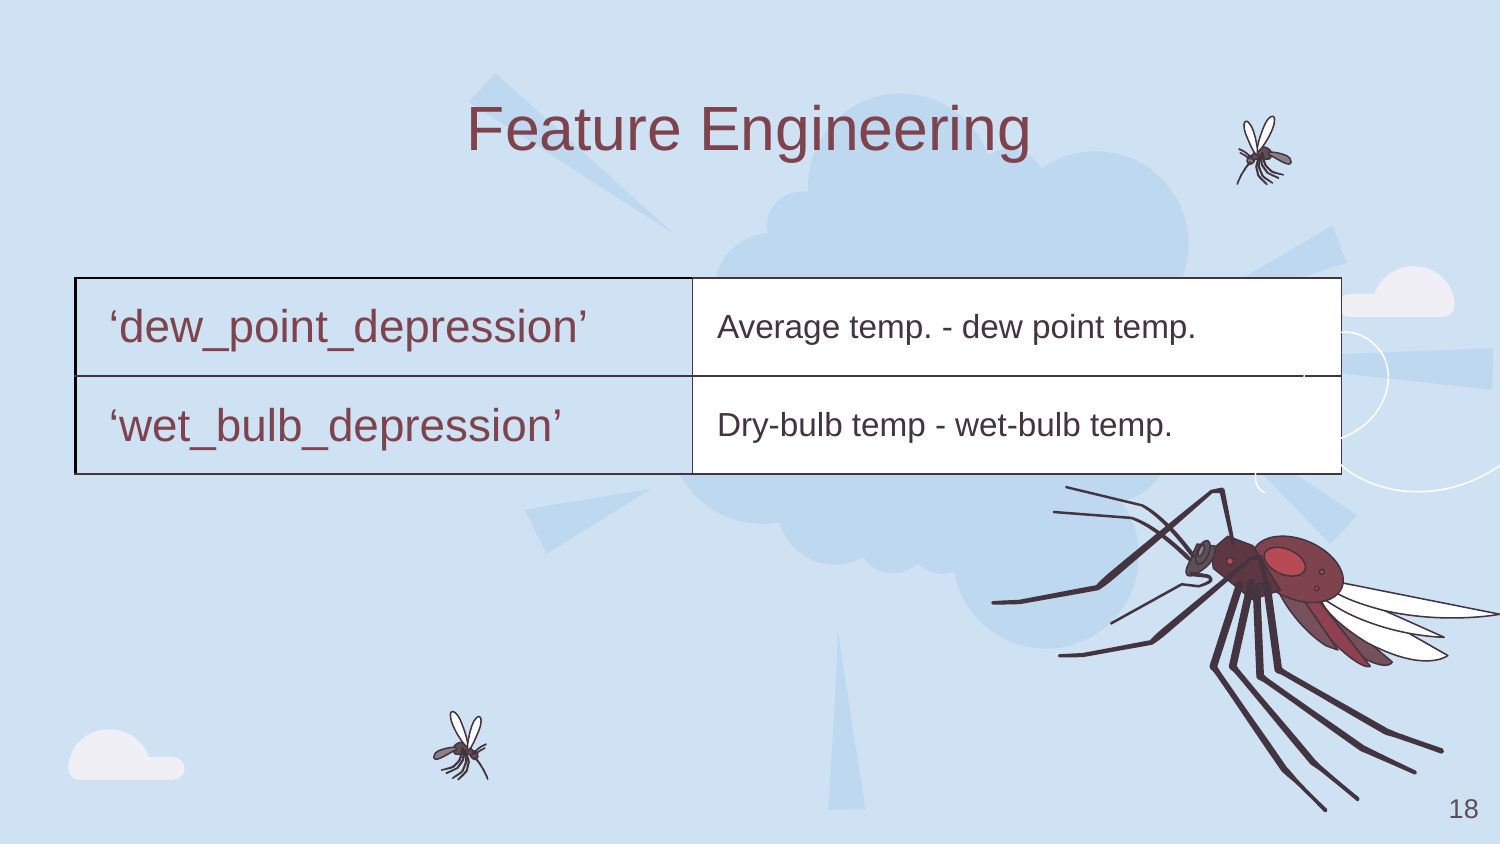

# Feature Engineering

| ‘dew\_point\_depression’ | Average temp. - dew point temp. |
| --- | --- |
| ‘wet\_bulb\_depression’ | Dry-bulb temp - wet-bulb temp. |

18